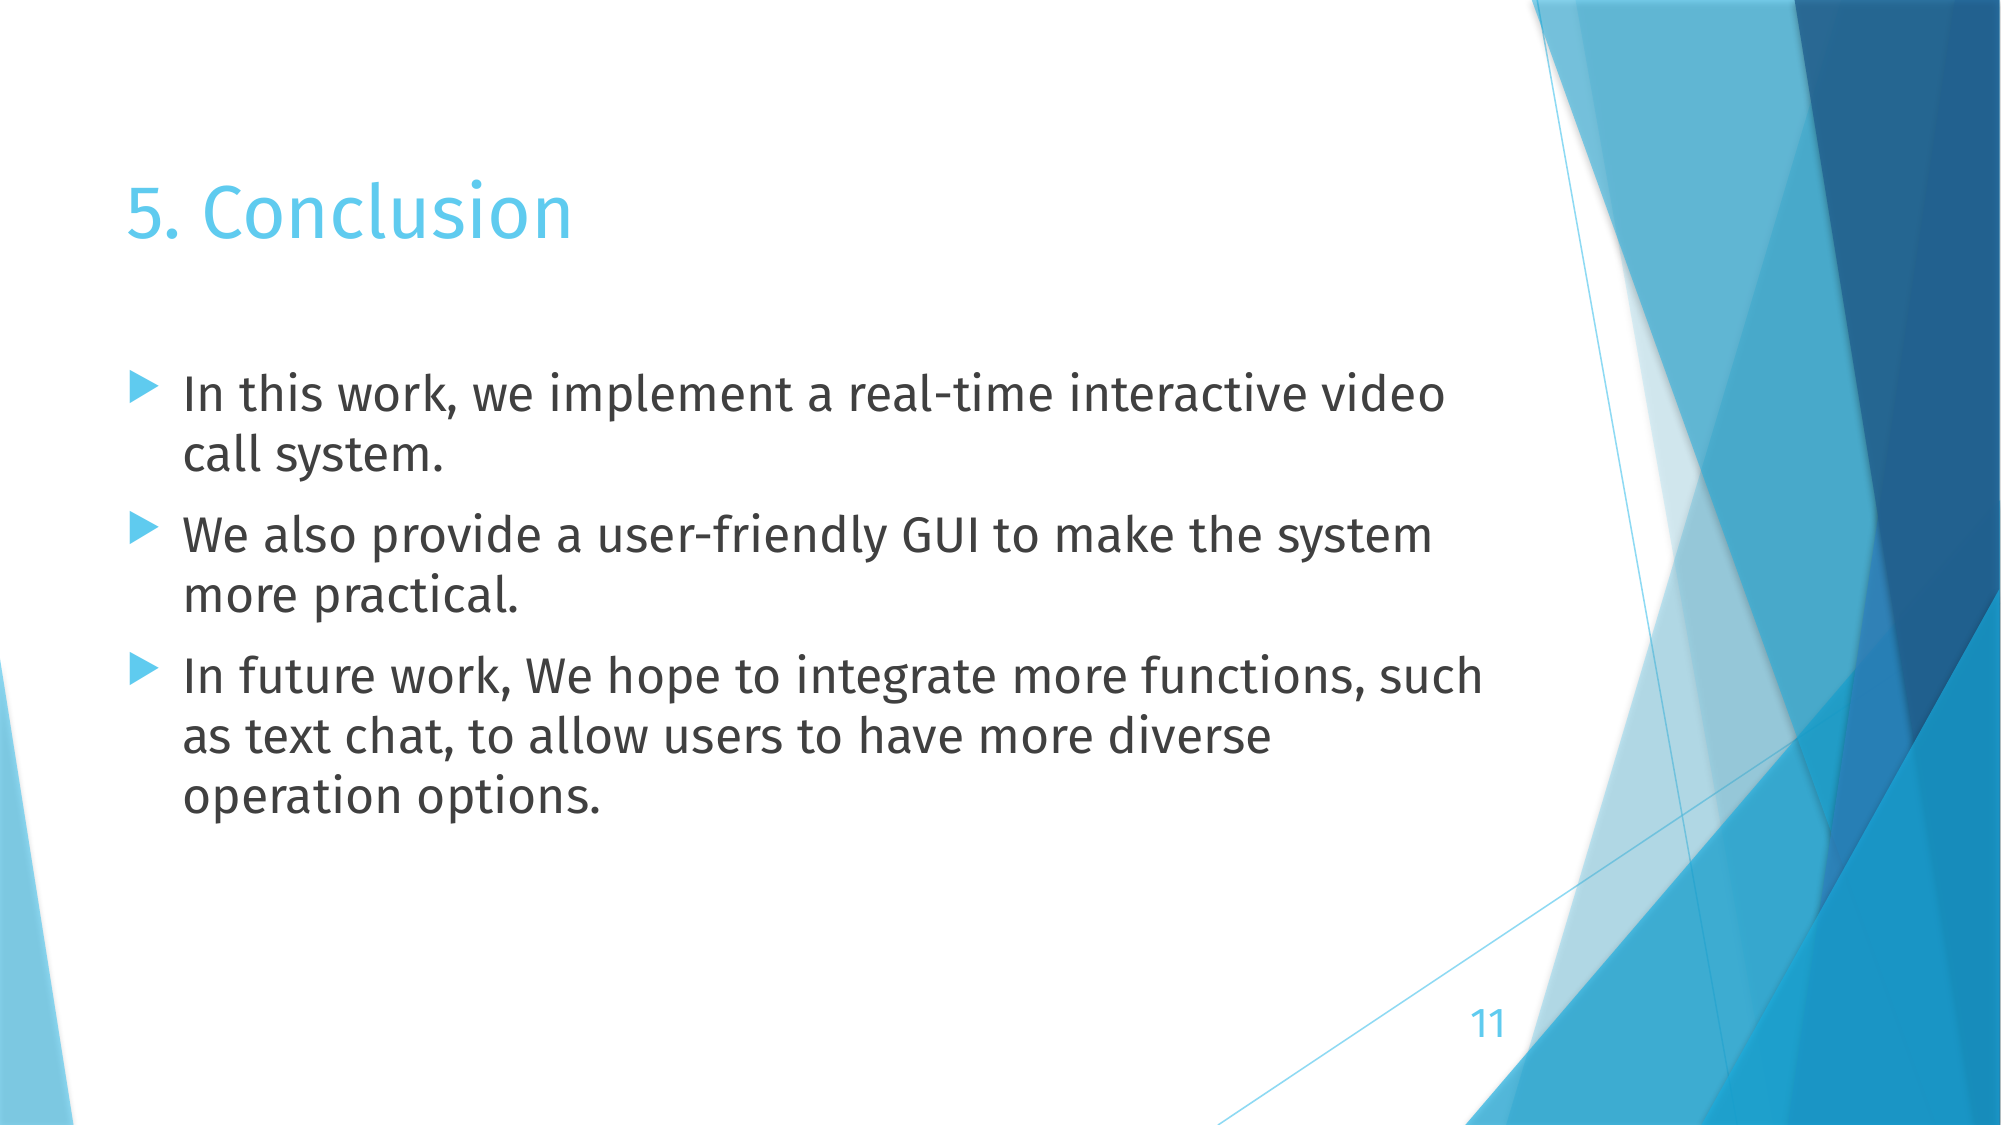

# 5. Conclusion
In this work, we implement a real-time interactive video call system.
We also provide a user-friendly GUI to make the system more practical.
In future work, We hope to integrate more functions, such as text chat, to allow users to have more diverse operation options.

11